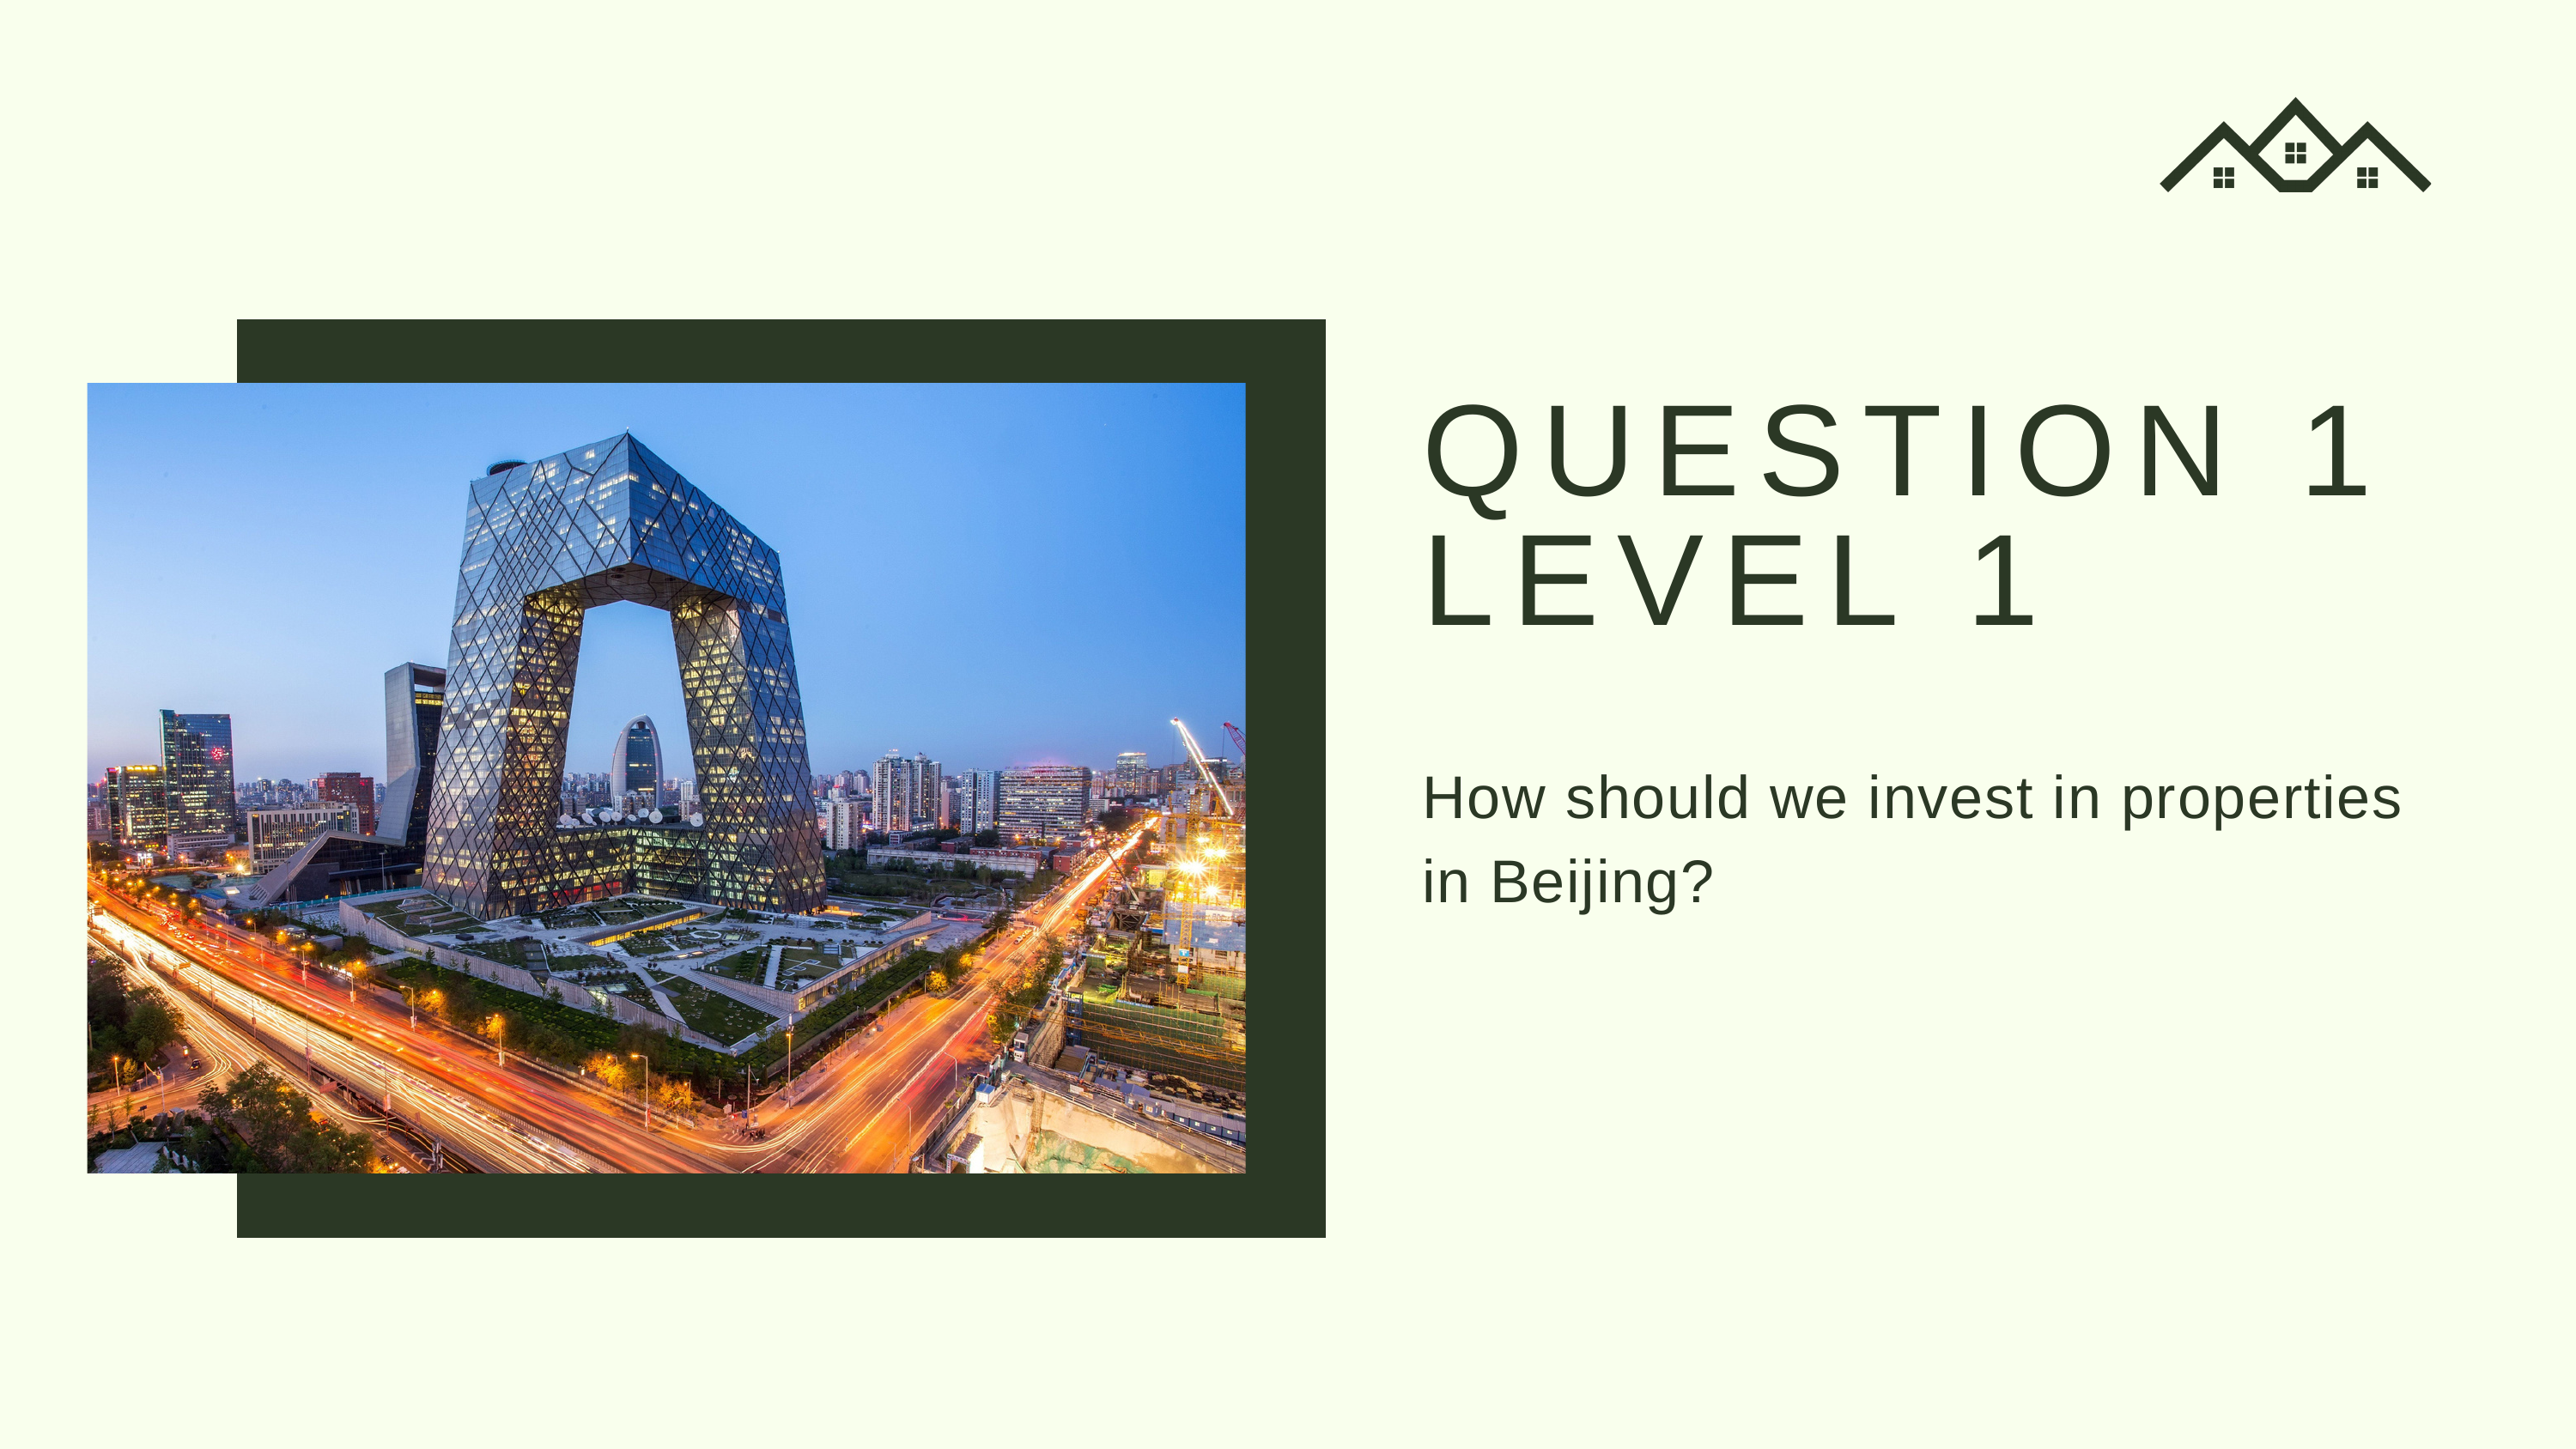

QUESTION 1
LEVEL 1
How should we invest in properties in Beijing?